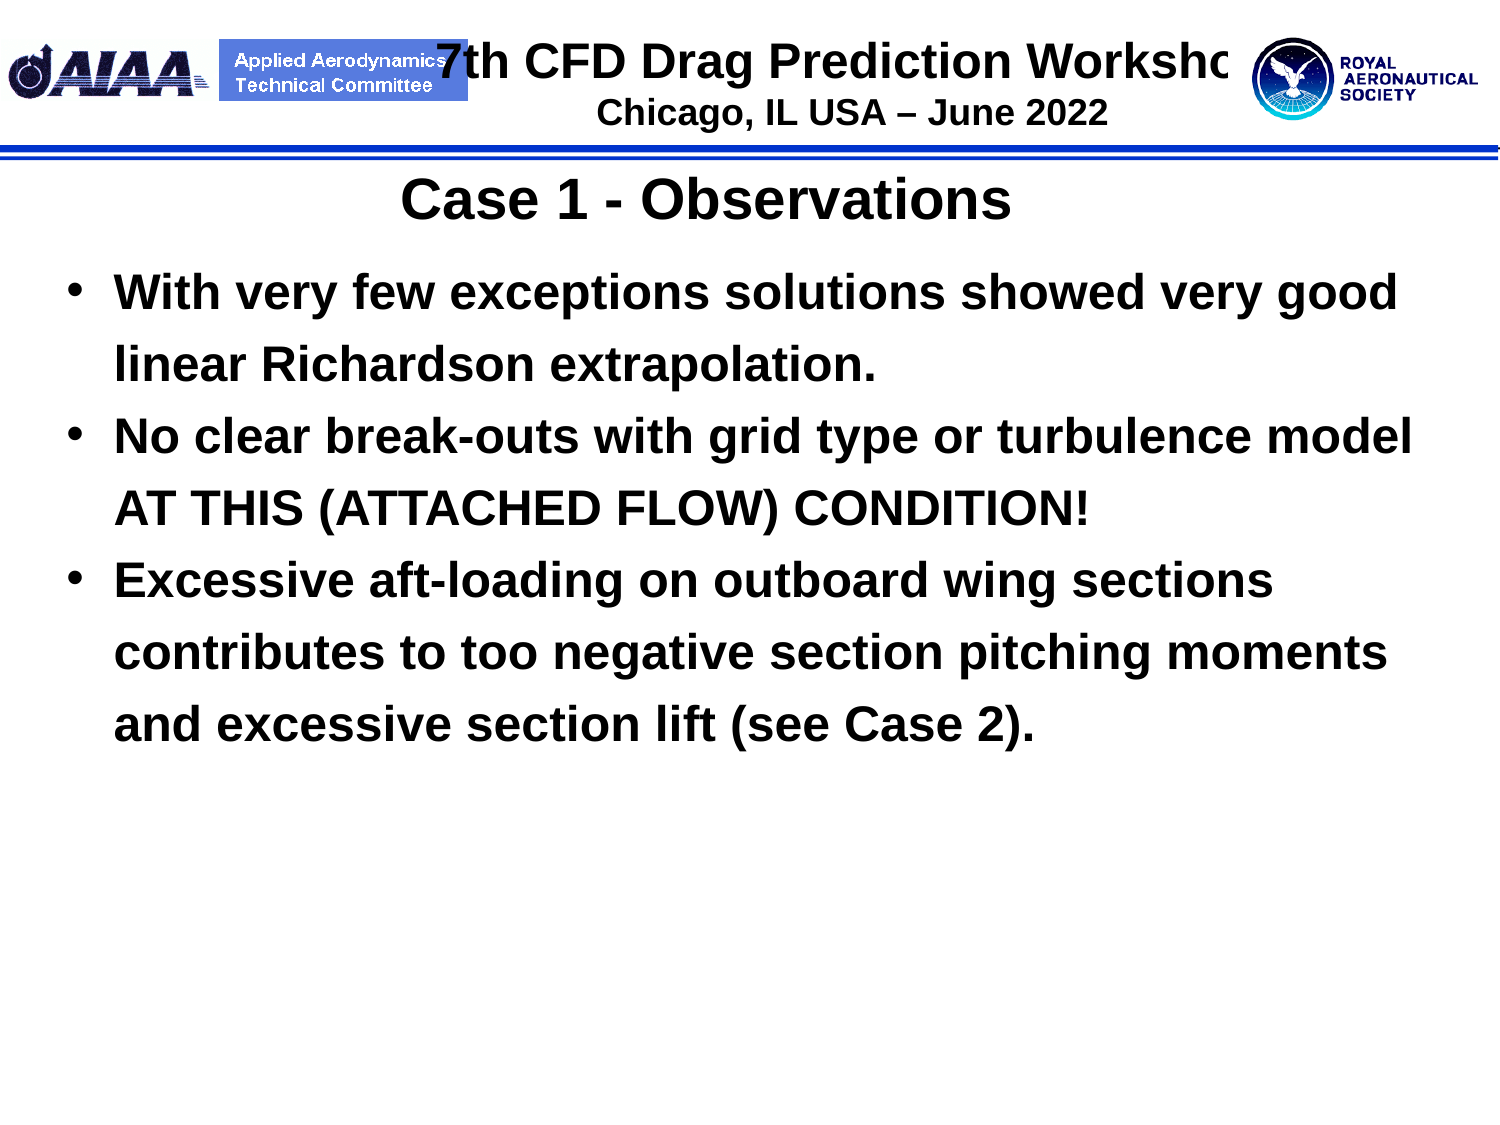

Case 1 - Observations
With very few exceptions solutions showed very good linear Richardson extrapolation.
No clear break-outs with grid type or turbulence model AT THIS (ATTACHED FLOW) CONDITION!
Excessive aft-loading on outboard wing sections contributes to too negative section pitching moments and excessive section lift (see Case 2).